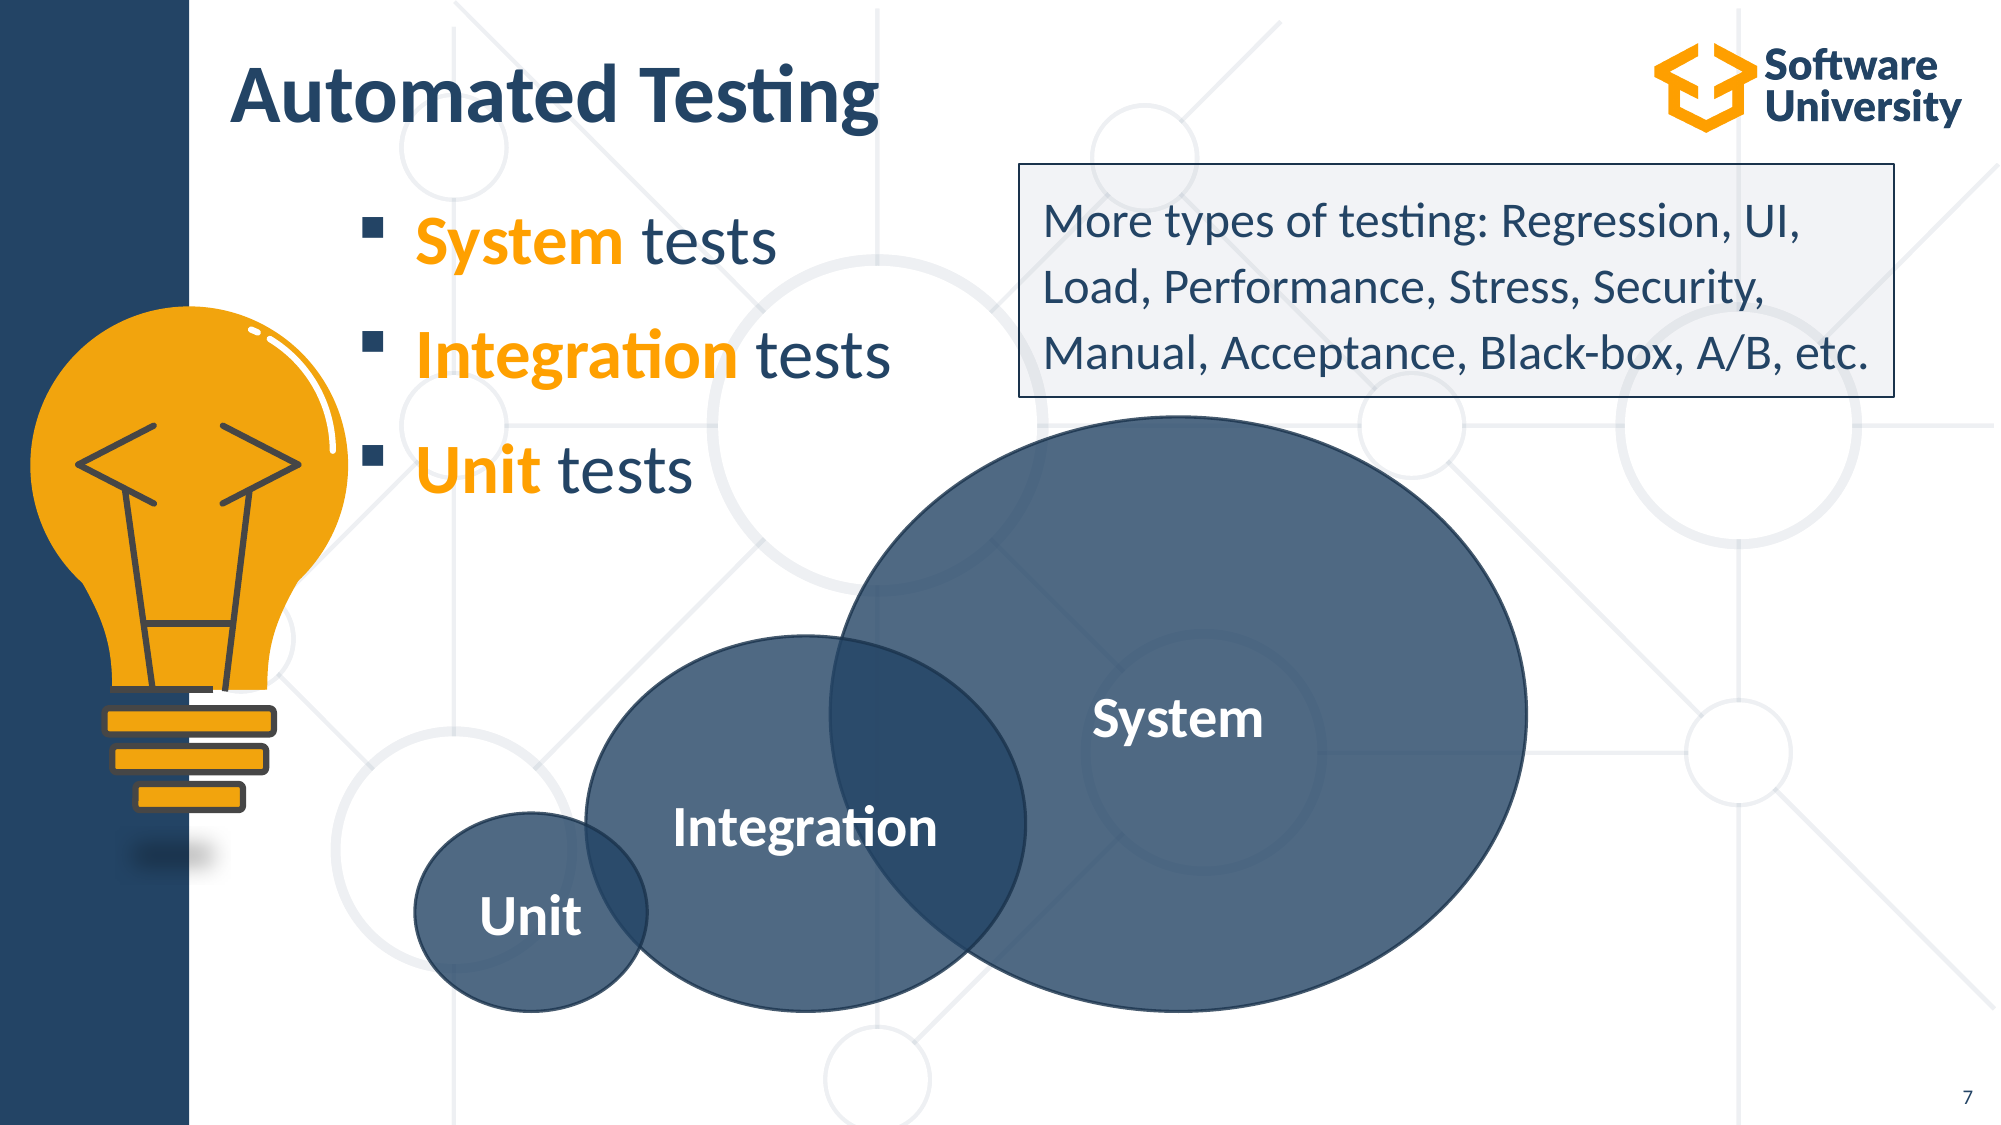

# Automated Testing
More types of testing: Regression, UI,
Load, Performance, Stress, Security,
Manual, Acceptance, Black-box, A/B, etc.
System tests
Integration tests
Unit tests

System
Integration
Unit
7